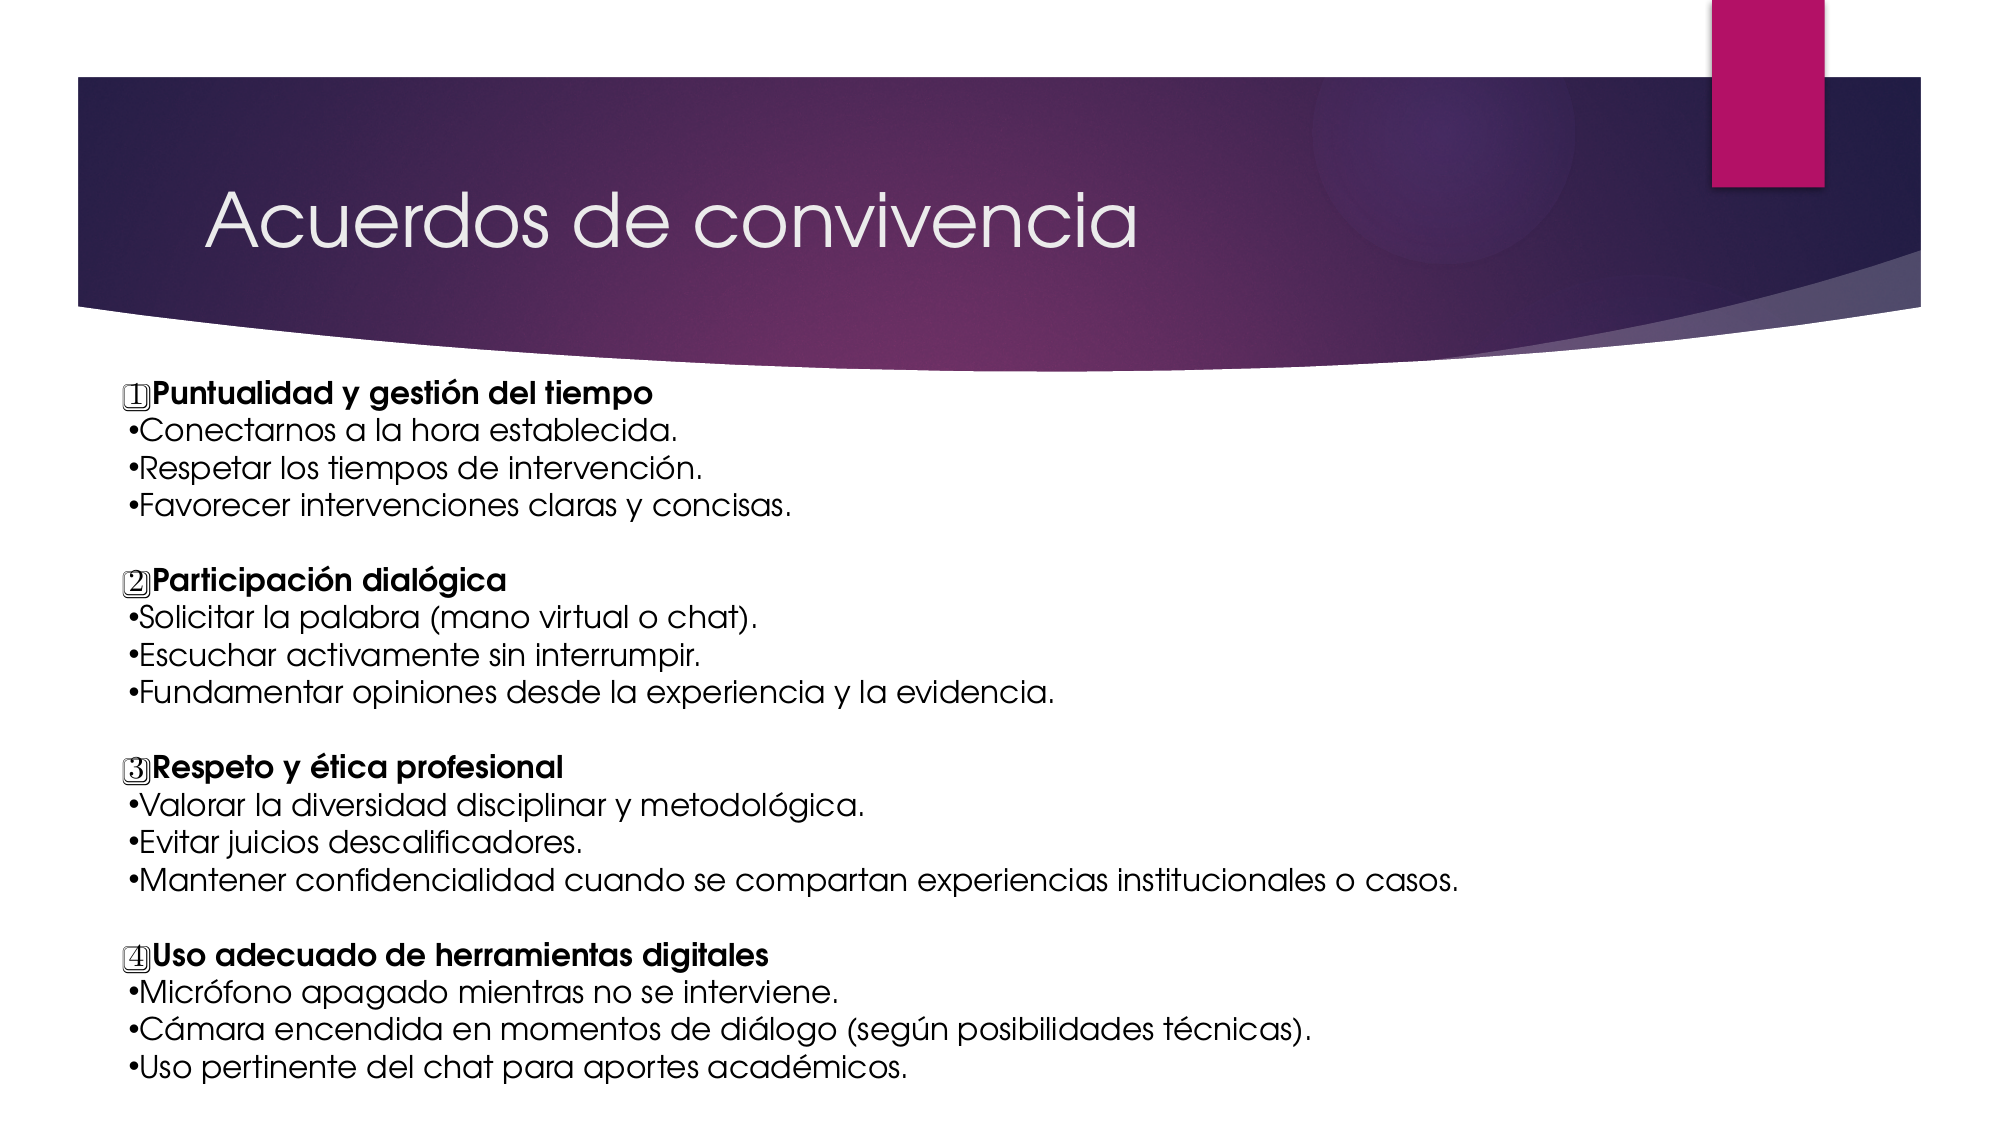

# Acuerdos de convivencia

1️⃣ Puntualidad y gestión del tiempo
Conectarnos a la hora establecida.
Respetar los tiempos de intervención.
Favorecer intervenciones claras y concisas.
2️⃣ Participación dialógica
Solicitar la palabra (mano virtual o chat).
Escuchar activamente sin interrumpir.
Fundamentar opiniones desde la experiencia y la evidencia.

3️⃣ Respeto y ética profesional
Valorar la diversidad disciplinar y metodológica.
Evitar juicios descalificadores.
Mantener confidencialidad cuando se compartan experiencias institucionales o casos.

4️⃣ Uso adecuado de herramientas digitales
Micrófono apagado mientras no se interviene.
Cámara encendida en momentos de diálogo (según posibilidades técnicas).
Uso pertinente del chat para aportes académicos.